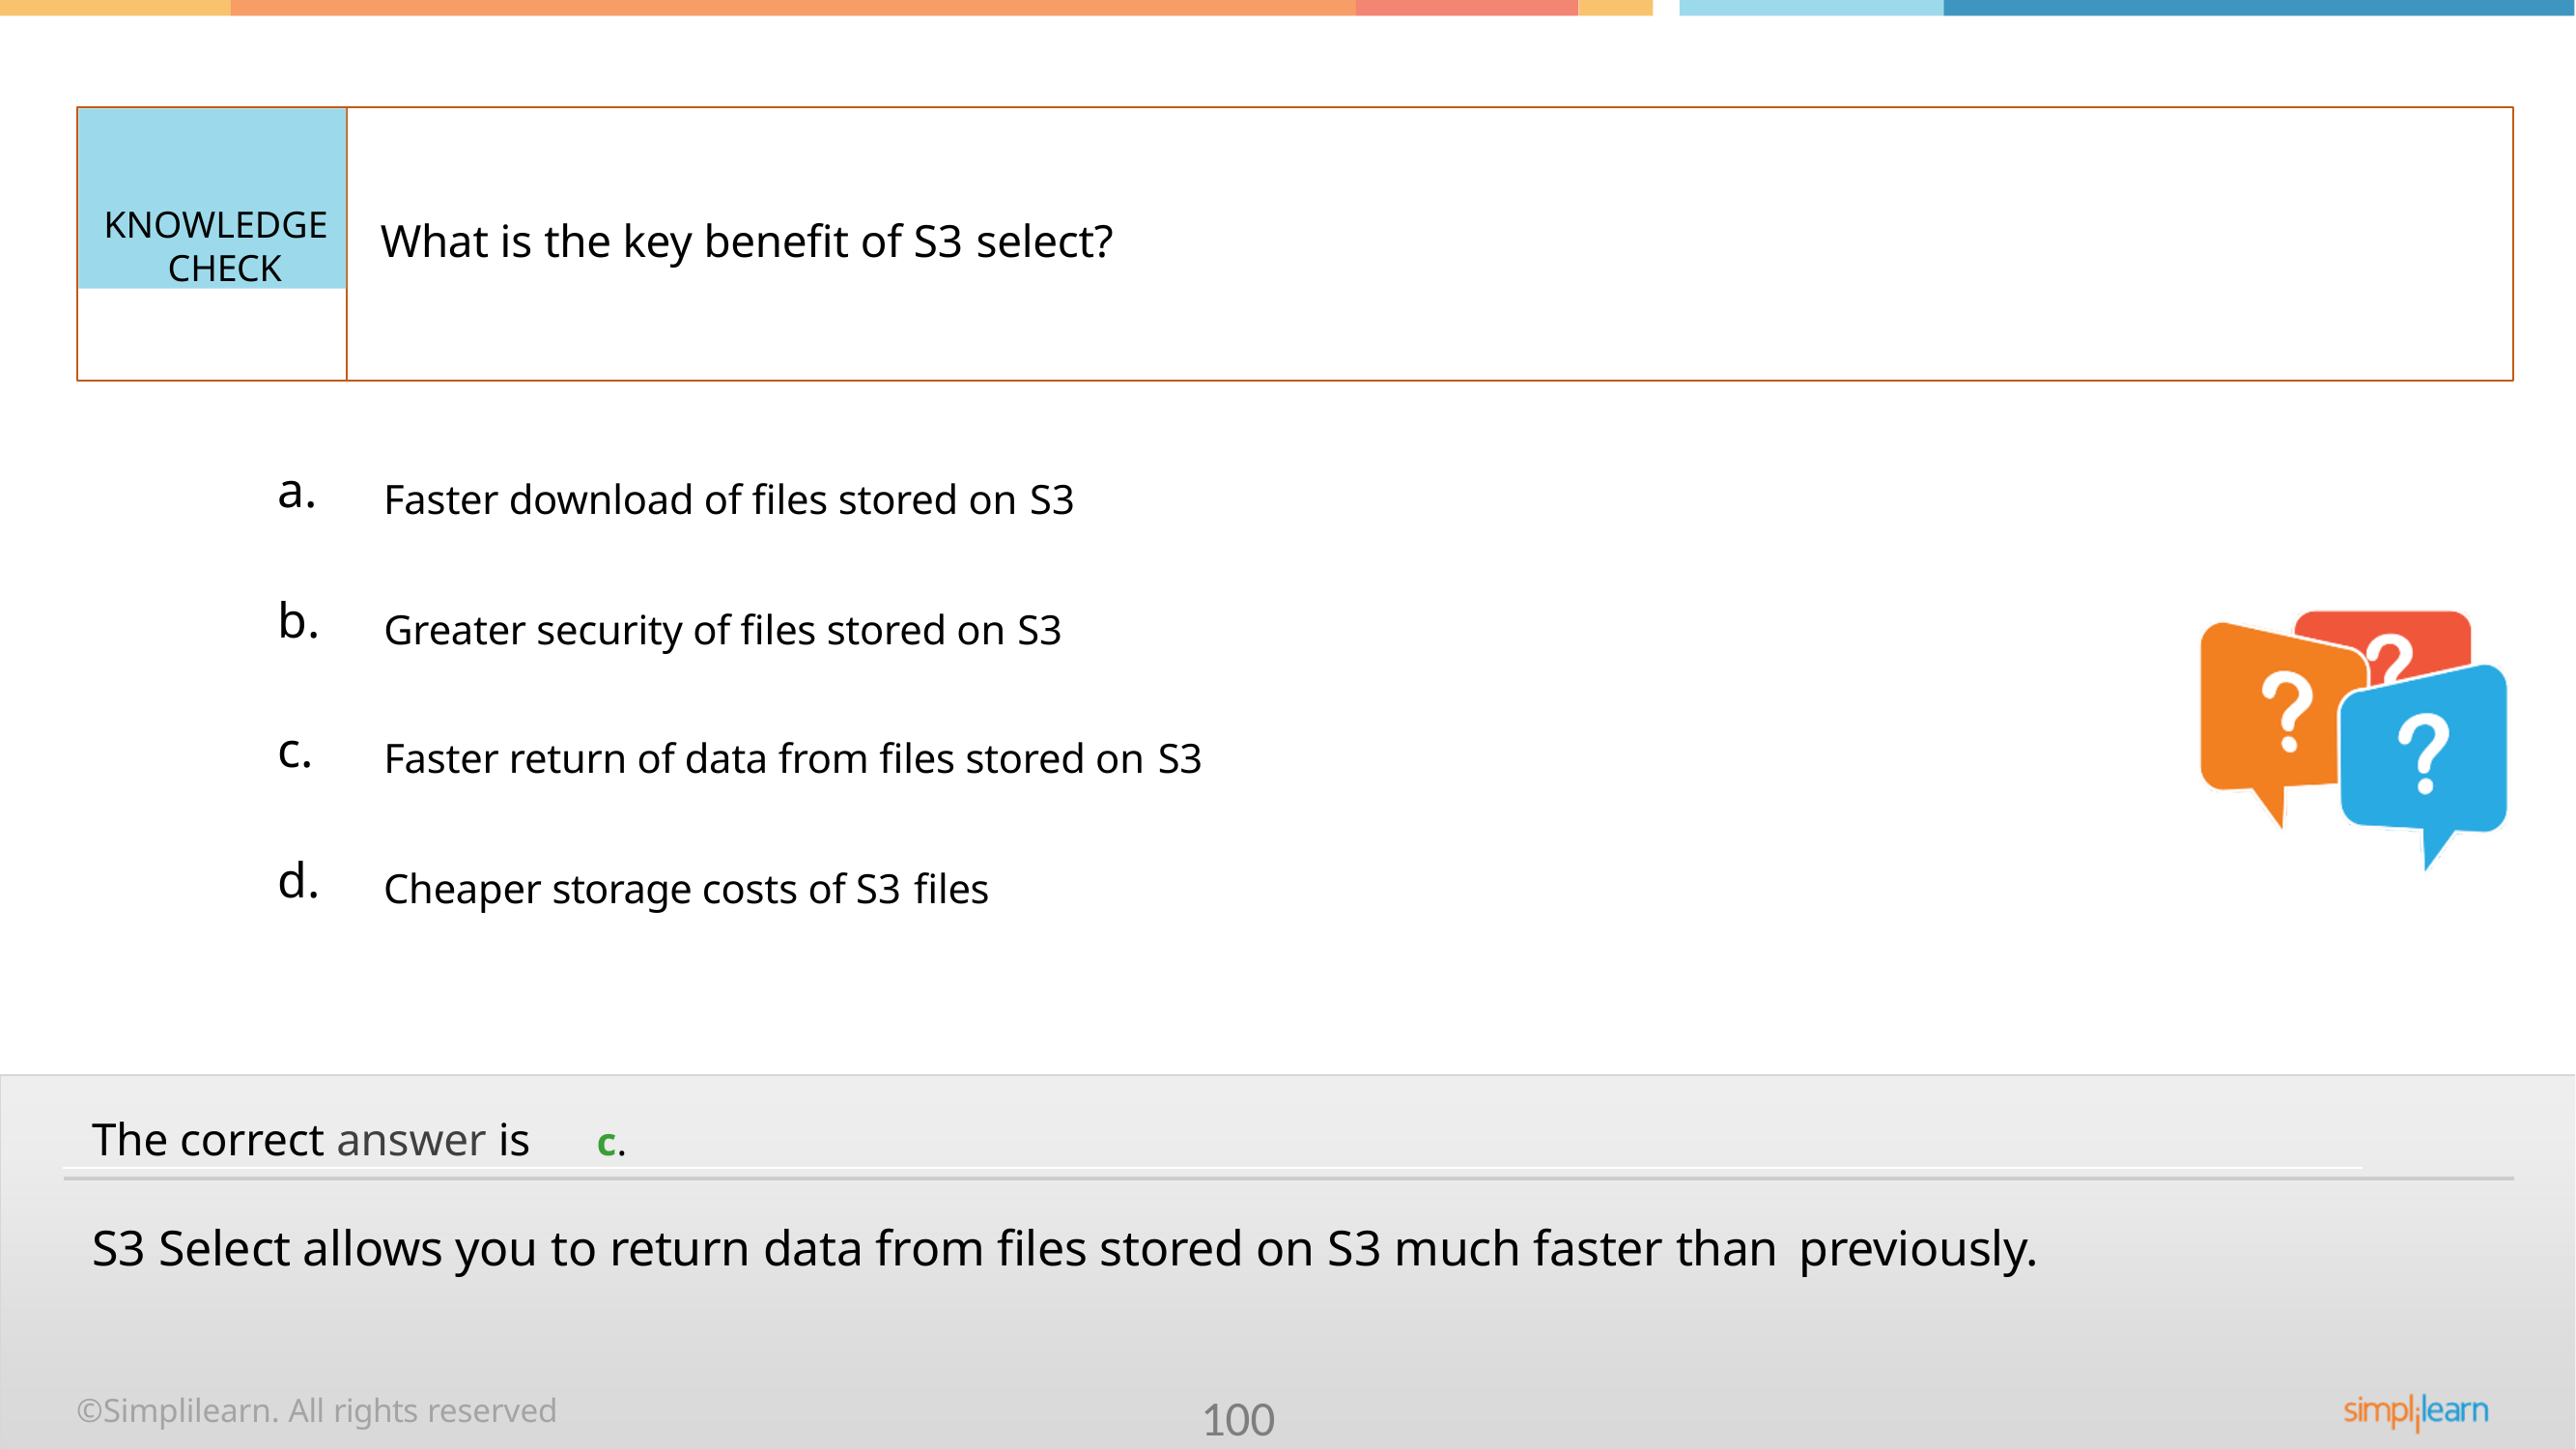

KNOWLEDGE  CHECK
What is the key benefit of S3 select?
a.
Faster download of files stored on S3
b.
Greater security of files stored on S3

c.
Faster return of data from files stored on S3
d.
Cheaper storage costs of S3 files

The correct answer is	c.

S3 Select allows you to return data from files stored on S3 much faster than previously.

©Simplilearn. All rights reserved
100